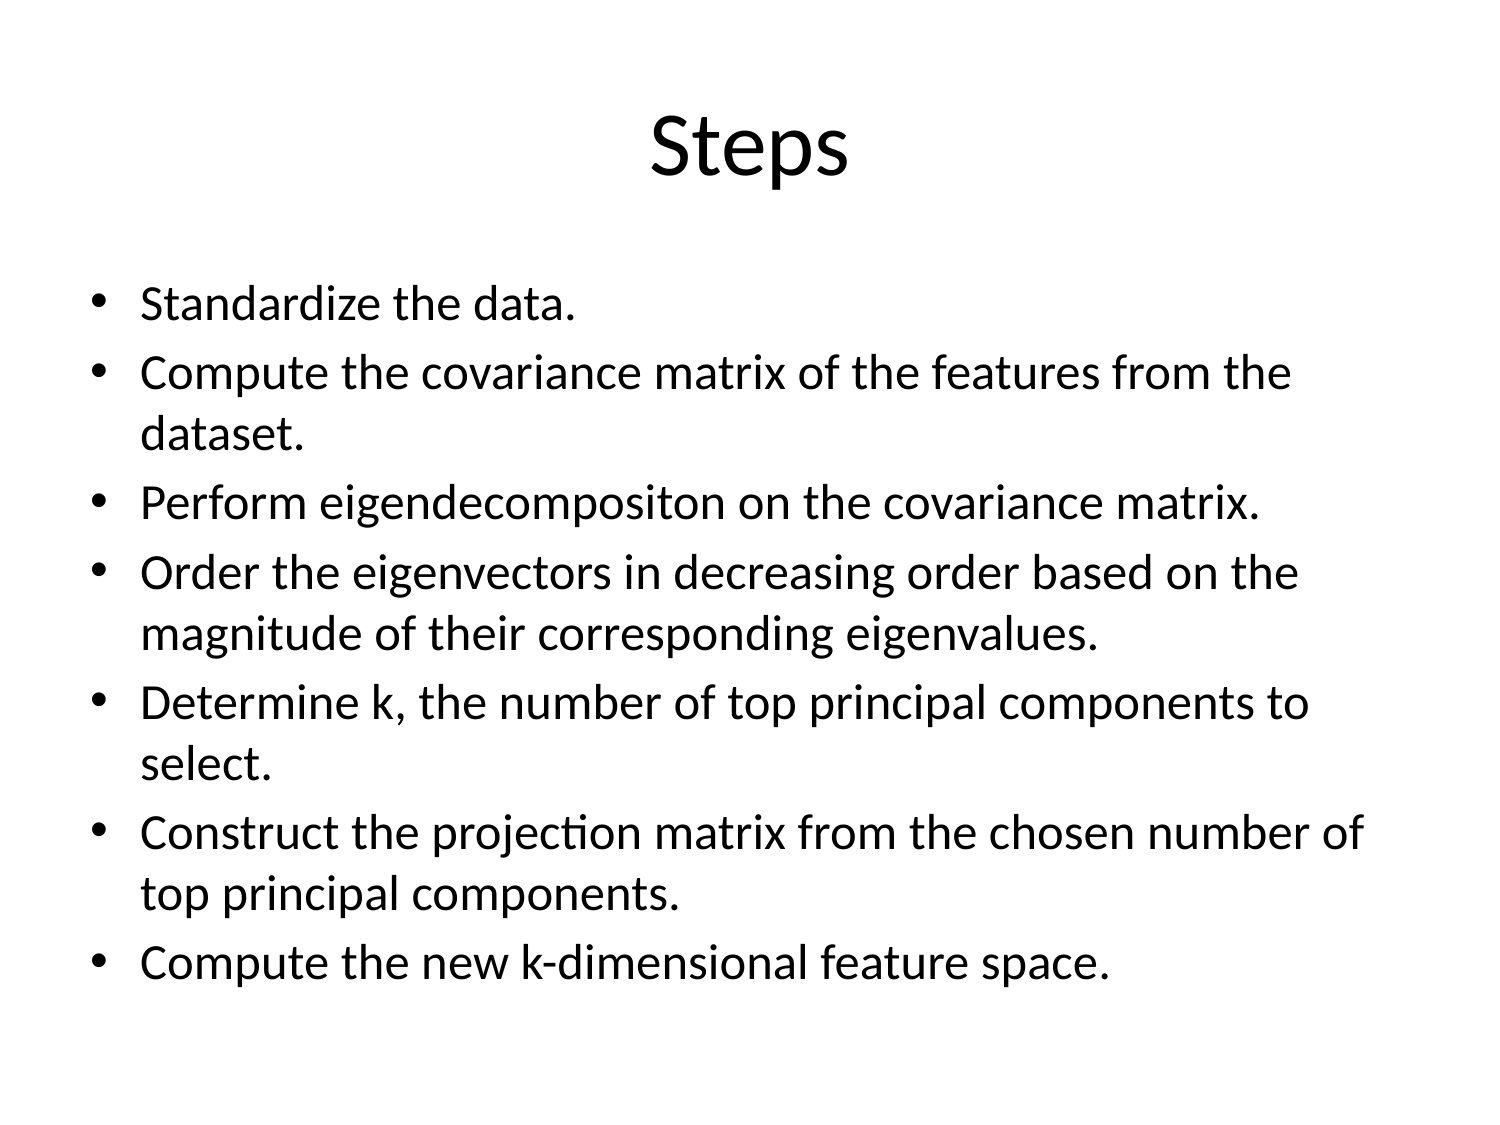

# Steps
Standardize the data.
Compute the covariance matrix of the features from the dataset.
Perform eigendecompositon on the covariance matrix.
Order the eigenvectors in decreasing order based on the magnitude of their corresponding eigenvalues.
Determine k, the number of top principal components to select.
Construct the projection matrix from the chosen number of top principal components.
Compute the new k-dimensional feature space.